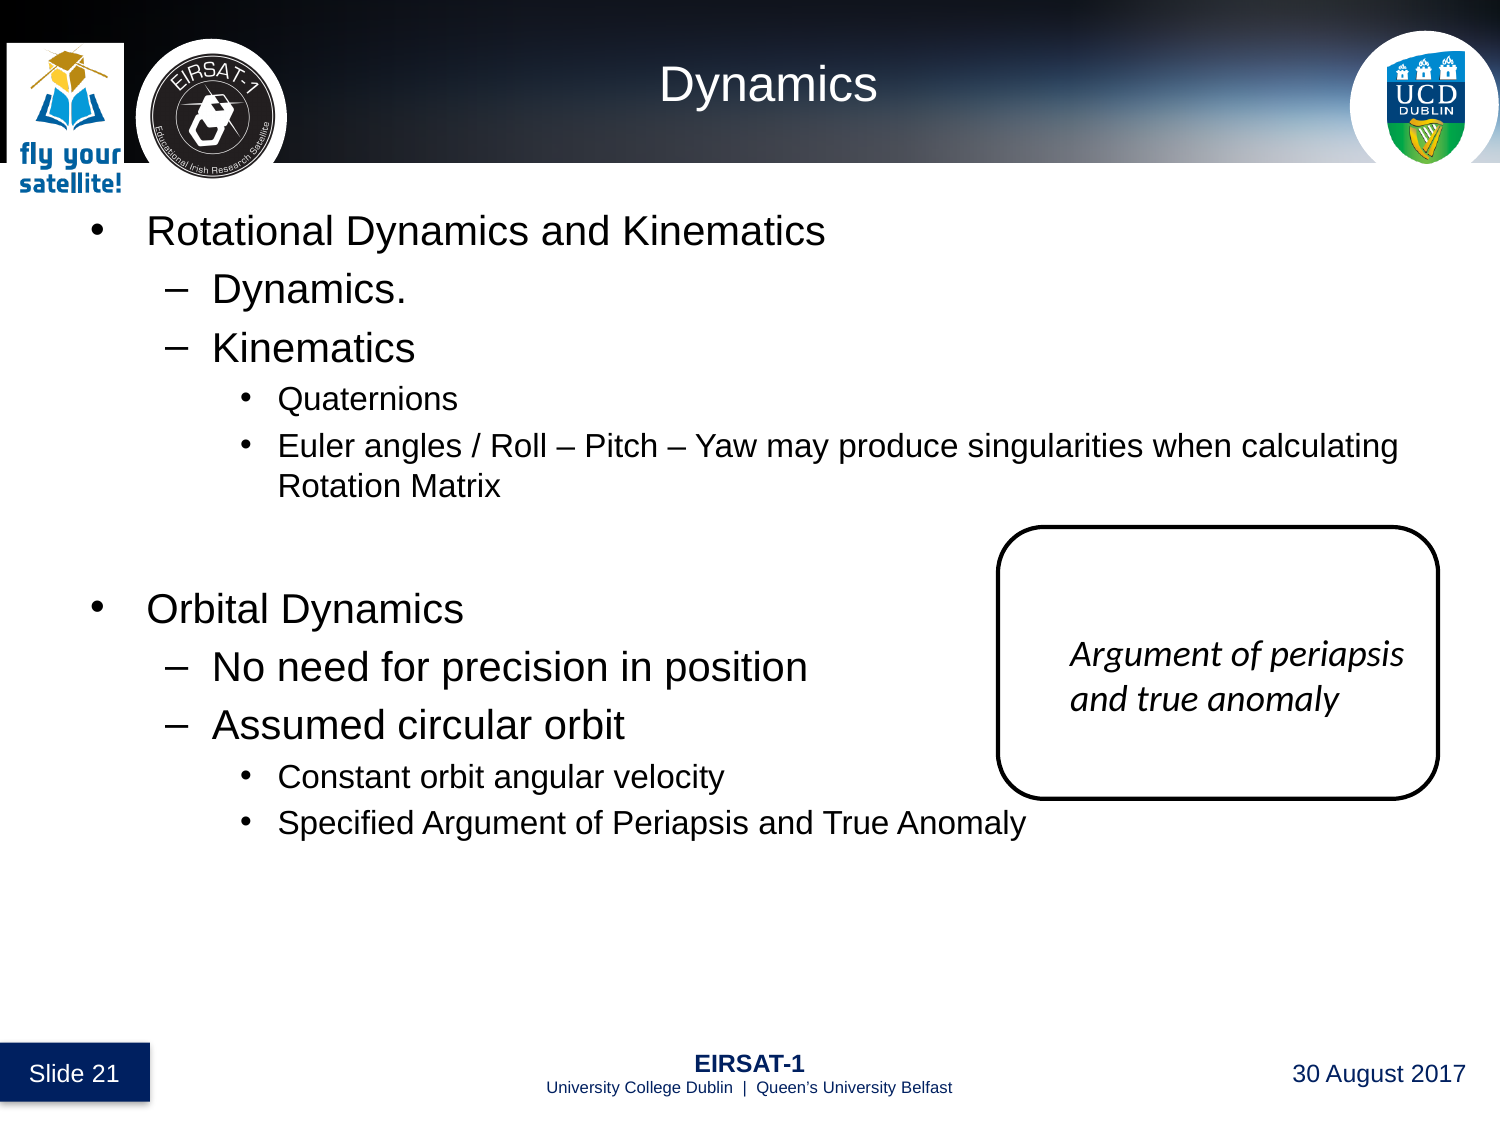

# Dynamics
Rotational Dynamics and Kinematics
Dynamics.
Kinematics
Quaternions
Euler angles / Roll – Pitch – Yaw may produce singularities when calculating Rotation Matrix

Orbital Dynamics
No need for precision in position
Assumed circular orbit
Constant orbit angular velocity
Specified Argument of Periapsis and True Anomaly

Argument of periapsis and true anomaly
  Slide 21
EIRSAT-1
University College Dublin  |  Queen’s University Belfast
30 August 2017